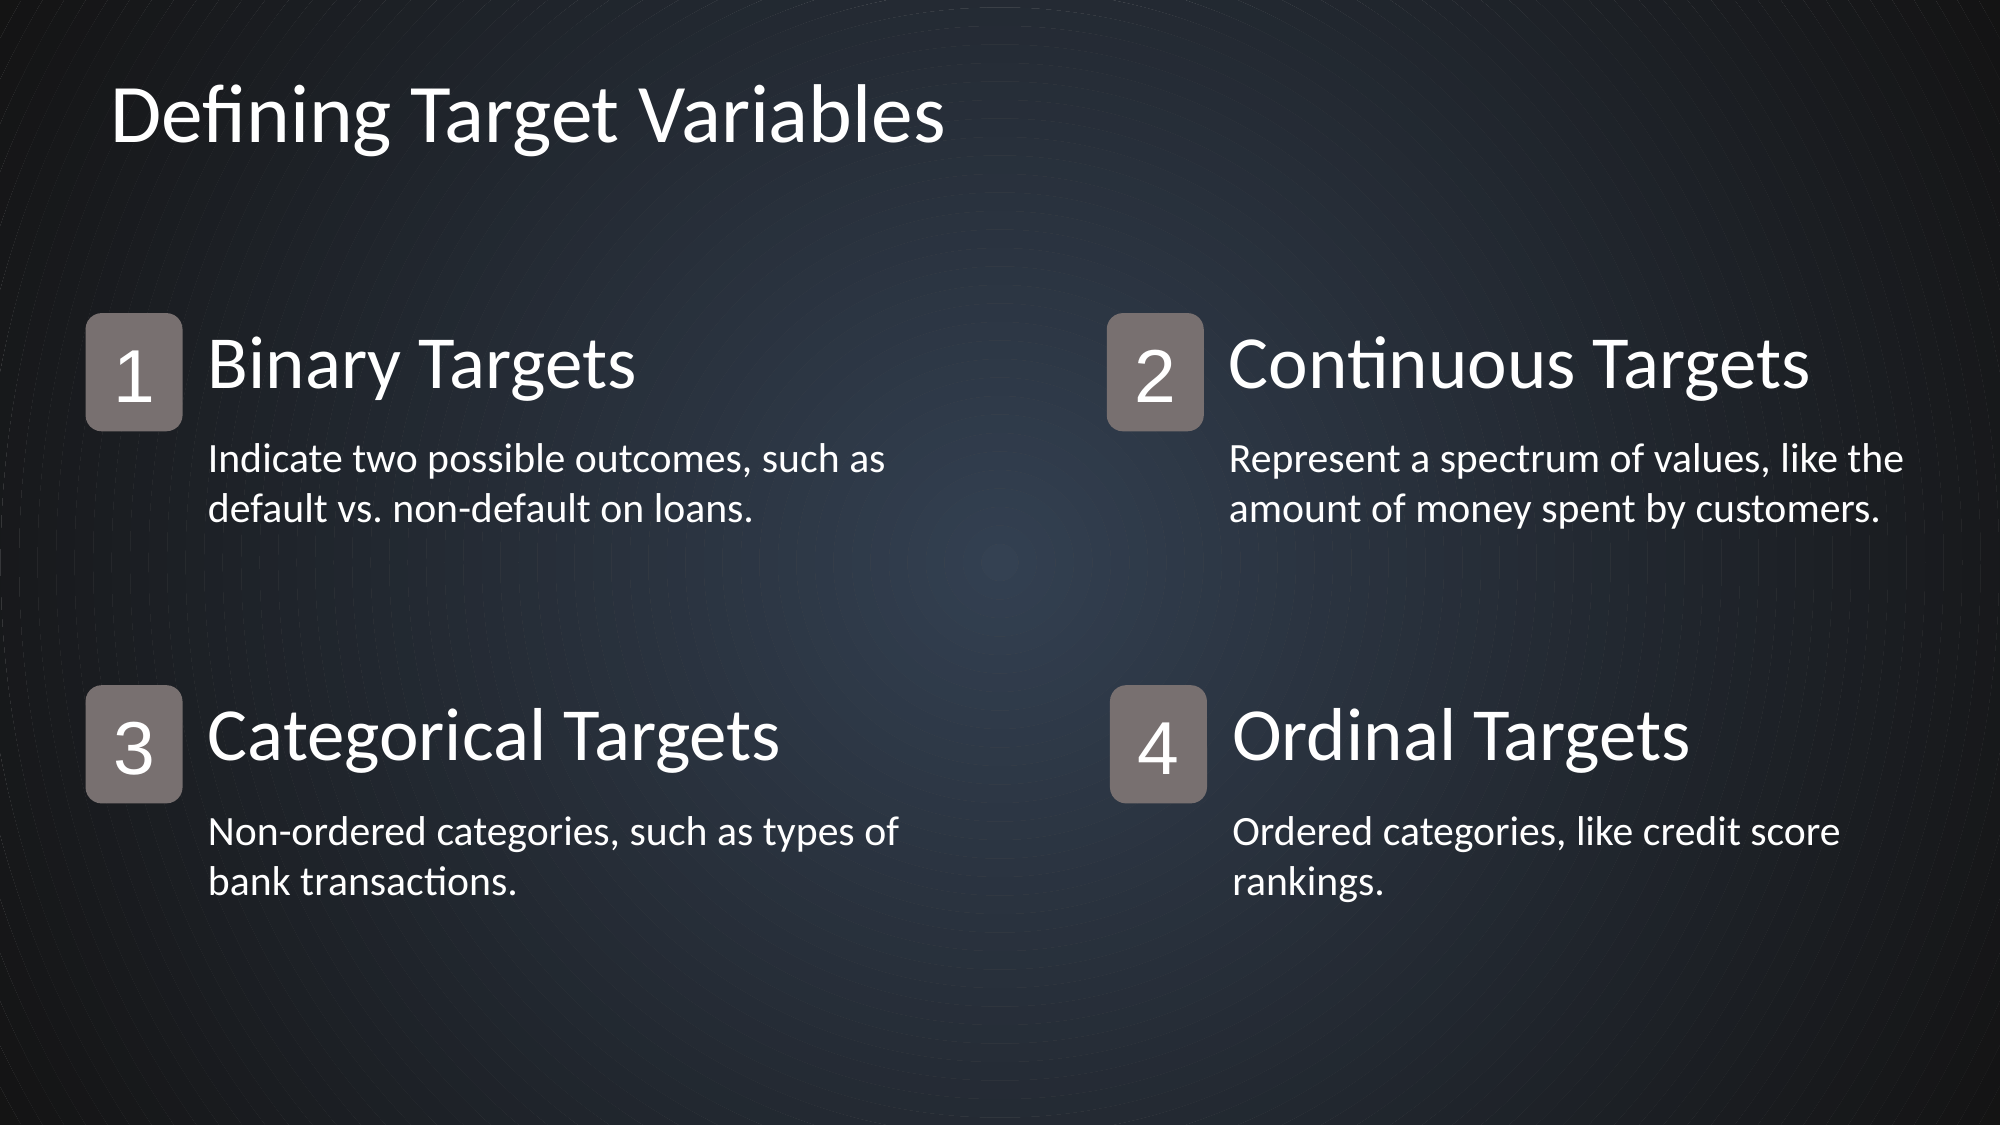

Defining Target Variables
1
2
Binary Targets
Continuous Targets
Indicate two possible outcomes, such as default vs. non-default on loans.
Represent a spectrum of values, like the amount of money spent by customers.
3
4
Categorical Targets
Ordinal Targets
Non-ordered categories, such as types of bank transactions.
Ordered categories, like credit score rankings.